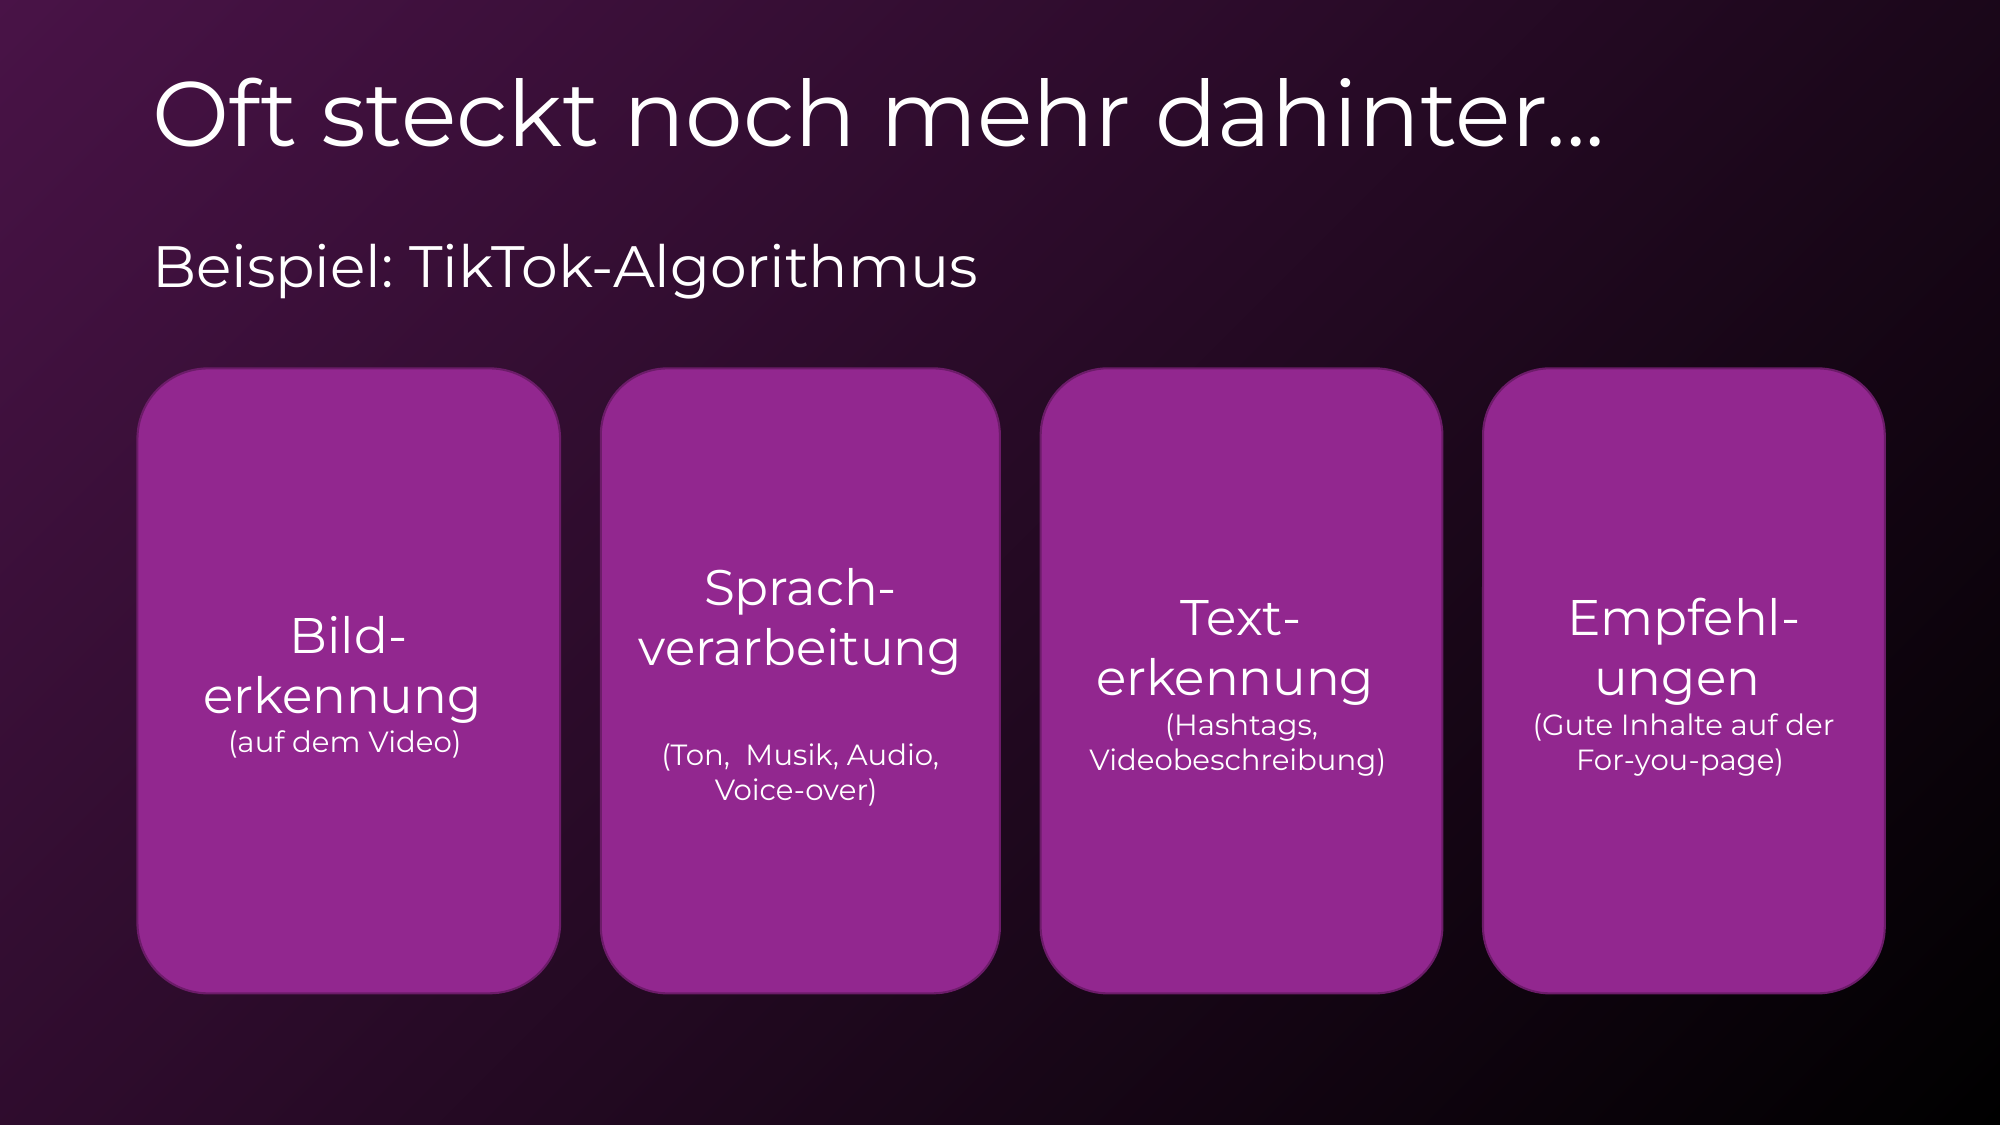

Oft steckt noch mehr dahinter...
Beispiel: TikTok-Algorithmus
Bild-erkennung
(auf dem Video)
Sprach-verarbeitung
(Ton,  Musik, Audio, Voice-over)
Text-erkennung
(Hashtags, Videobeschreibung)
Empfehl-ungen
(Gute Inhalte auf der For-you-page)